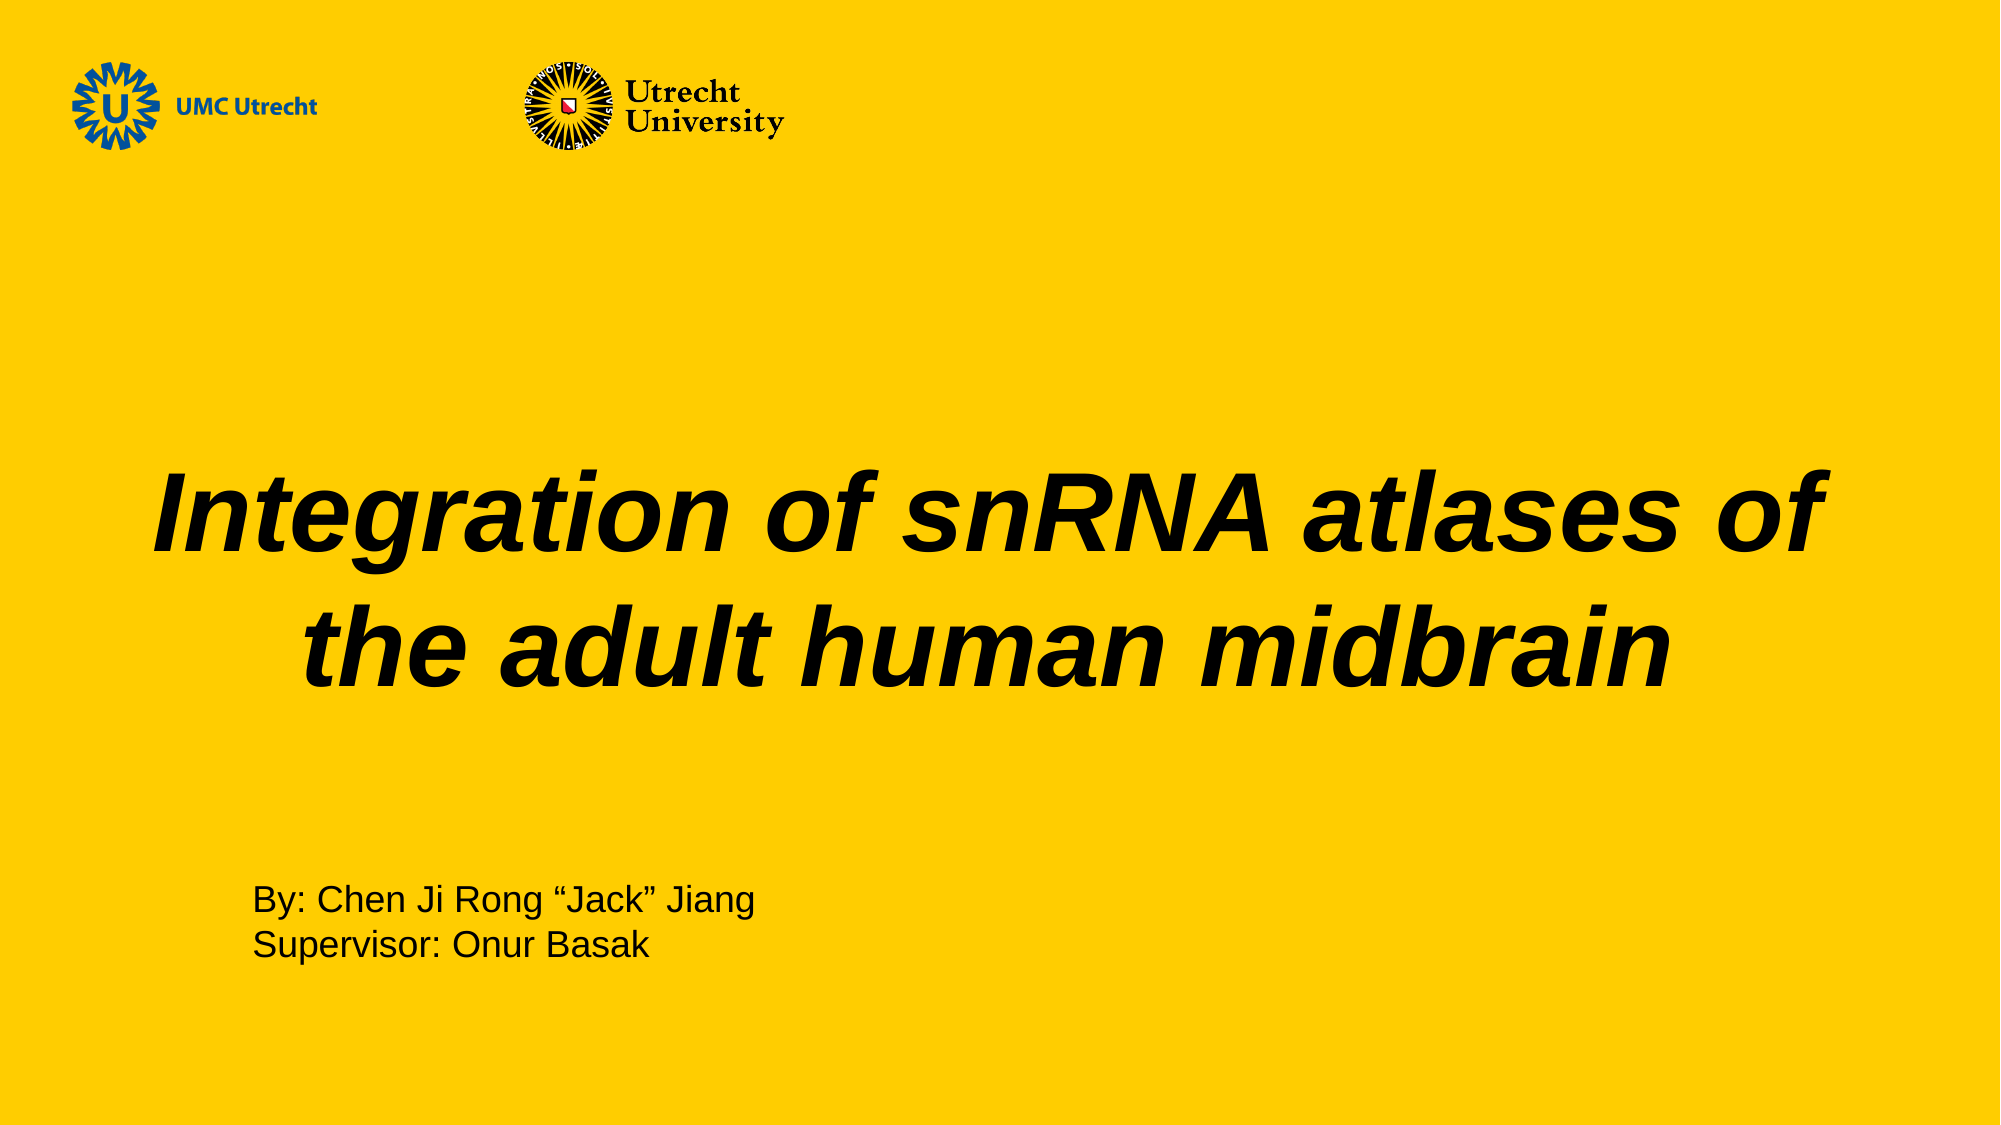

# Integration of snRNA atlases of the adult human midbrain
By: Chen Ji Rong “Jack” Jiang
Supervisor: Onur Basak